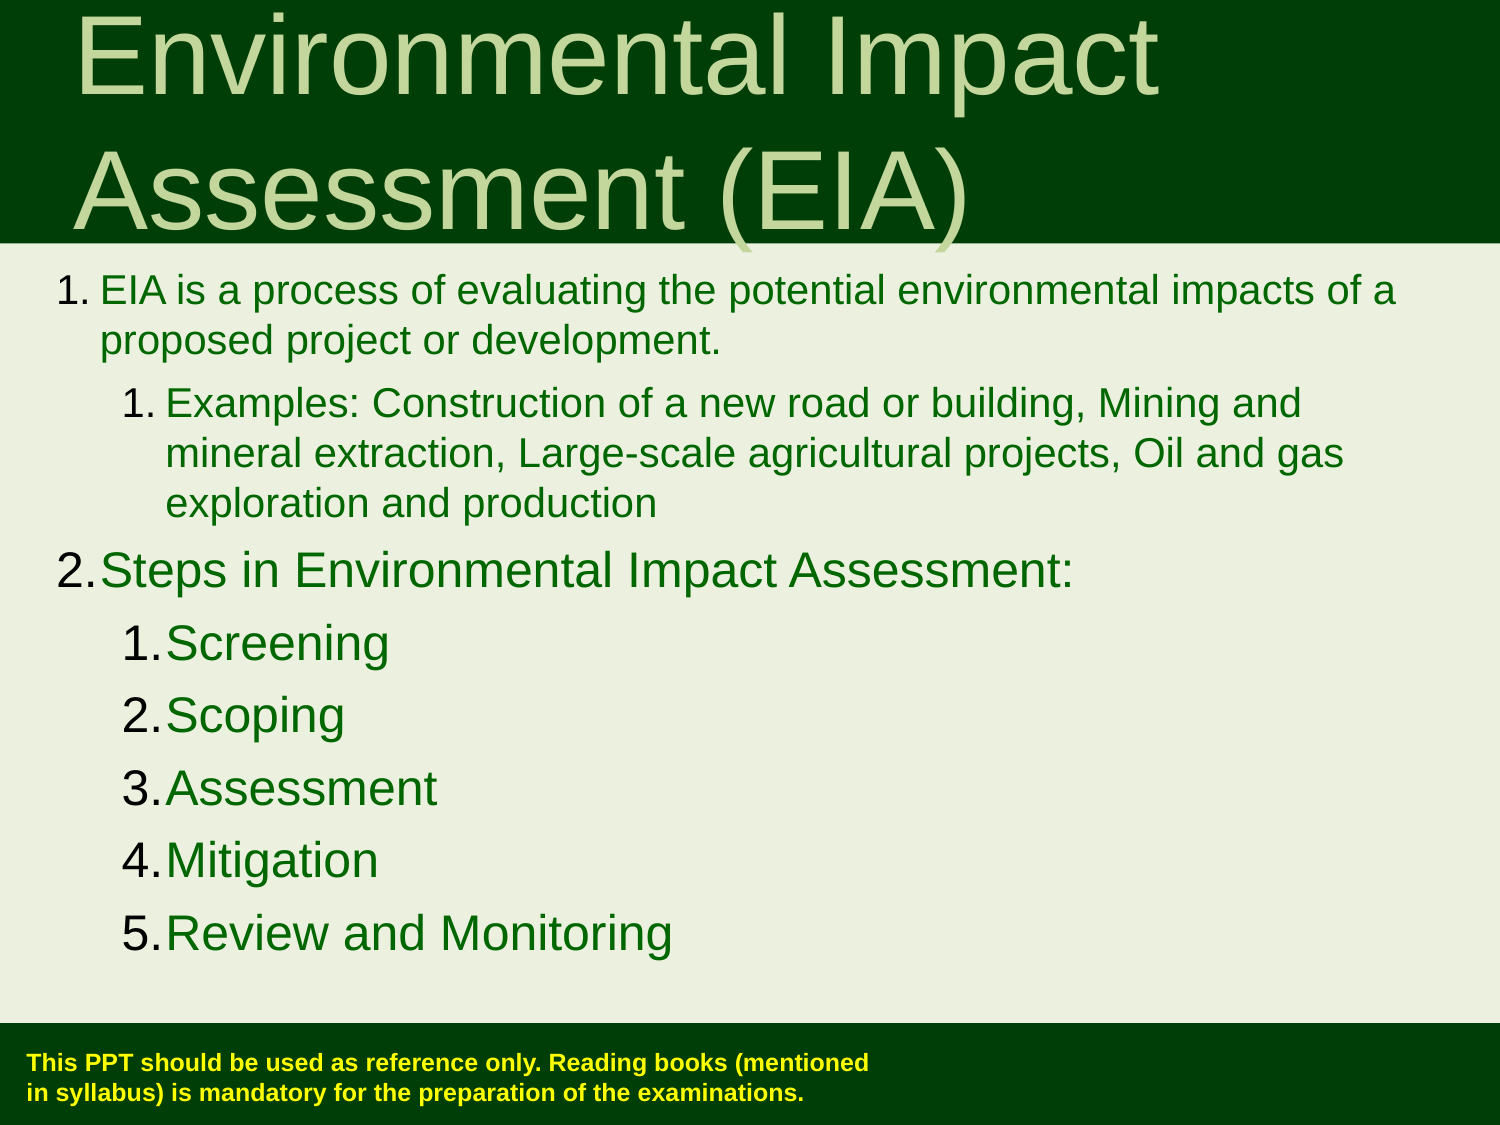

Environmental Impact Assessment (EIA)
EIA is a process of evaluating the potential environmental impacts of a proposed project or development.
Examples: Construction of a new road or building, Mining and mineral extraction, Large-scale agricultural projects, Oil and gas exploration and production
Steps in Environmental Impact Assessment:
Screening
Scoping
Assessment
Mitigation
Review and Monitoring